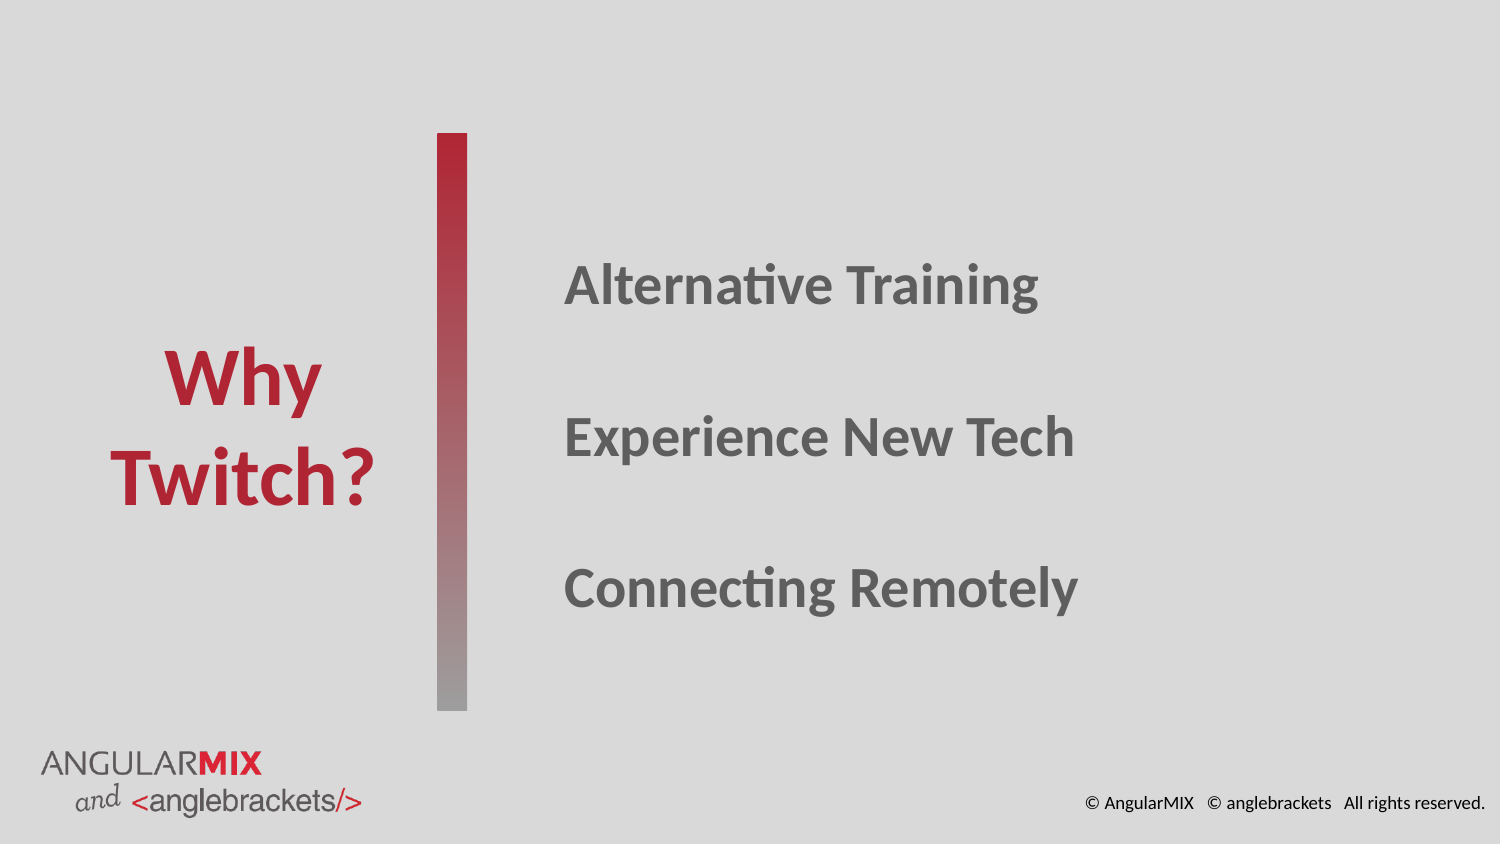

Alternative Training
Experience New Tech
Connecting Remotely
# Why Twitch?